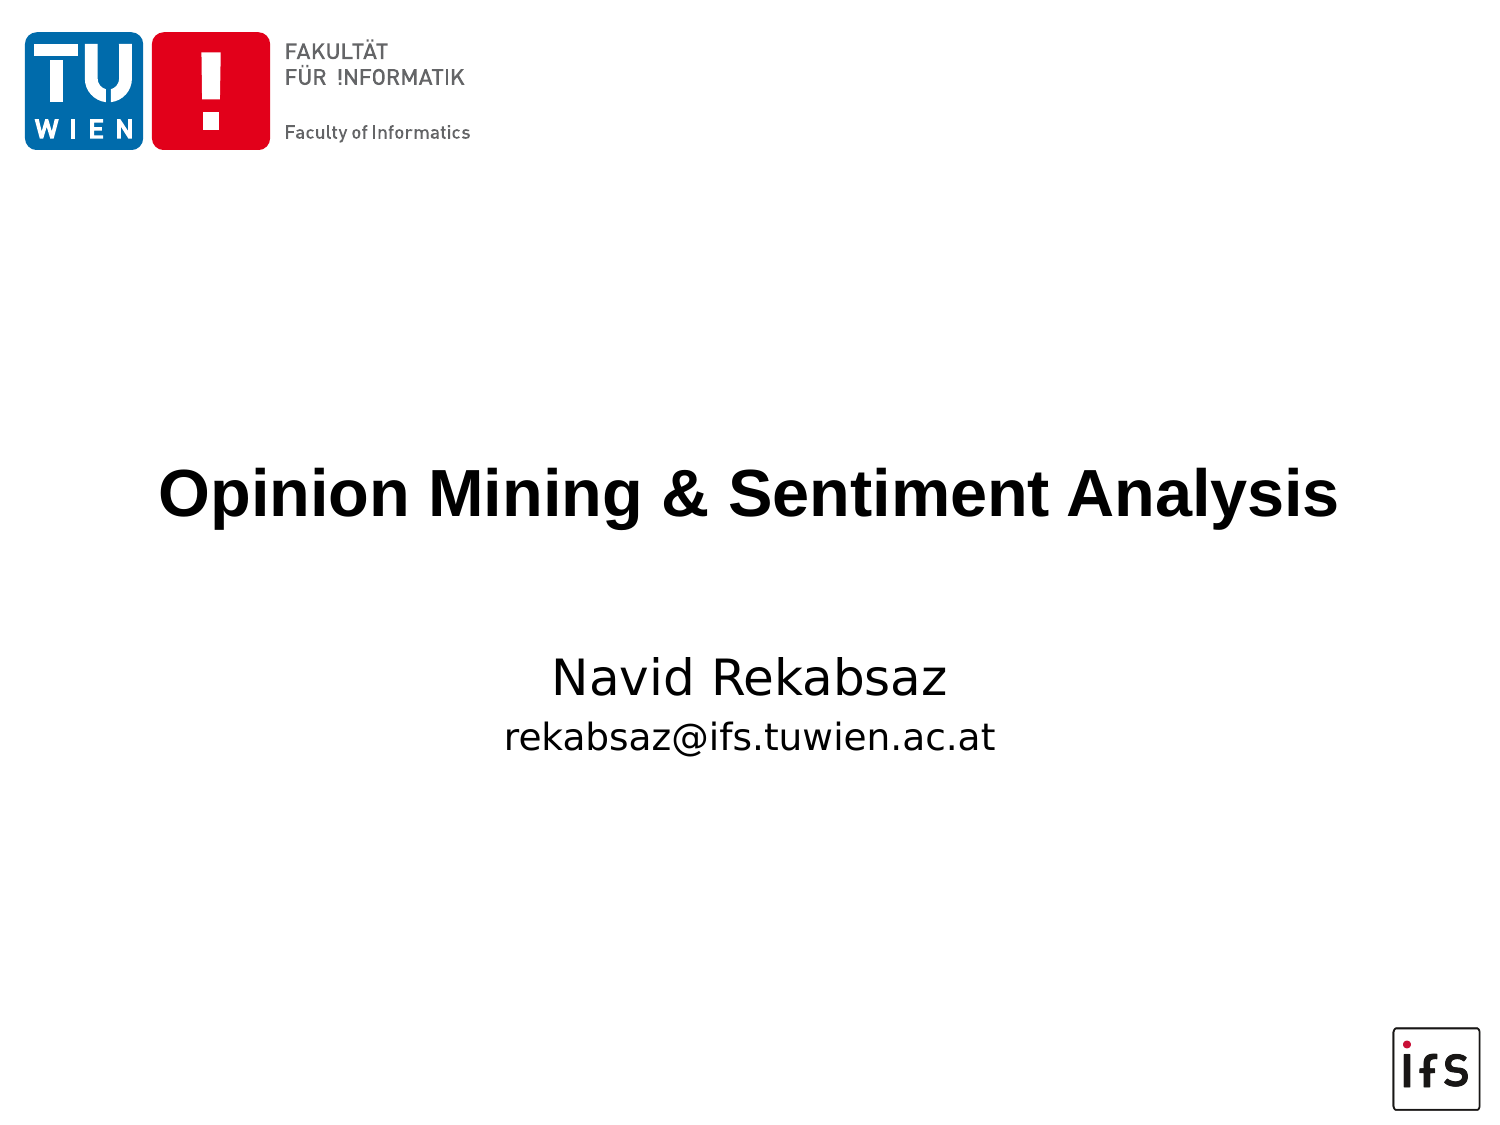

# Opinion Mining & Sentiment Analysis
Navid Rekabsaz
rekabsaz@ifs.tuwien.ac.at